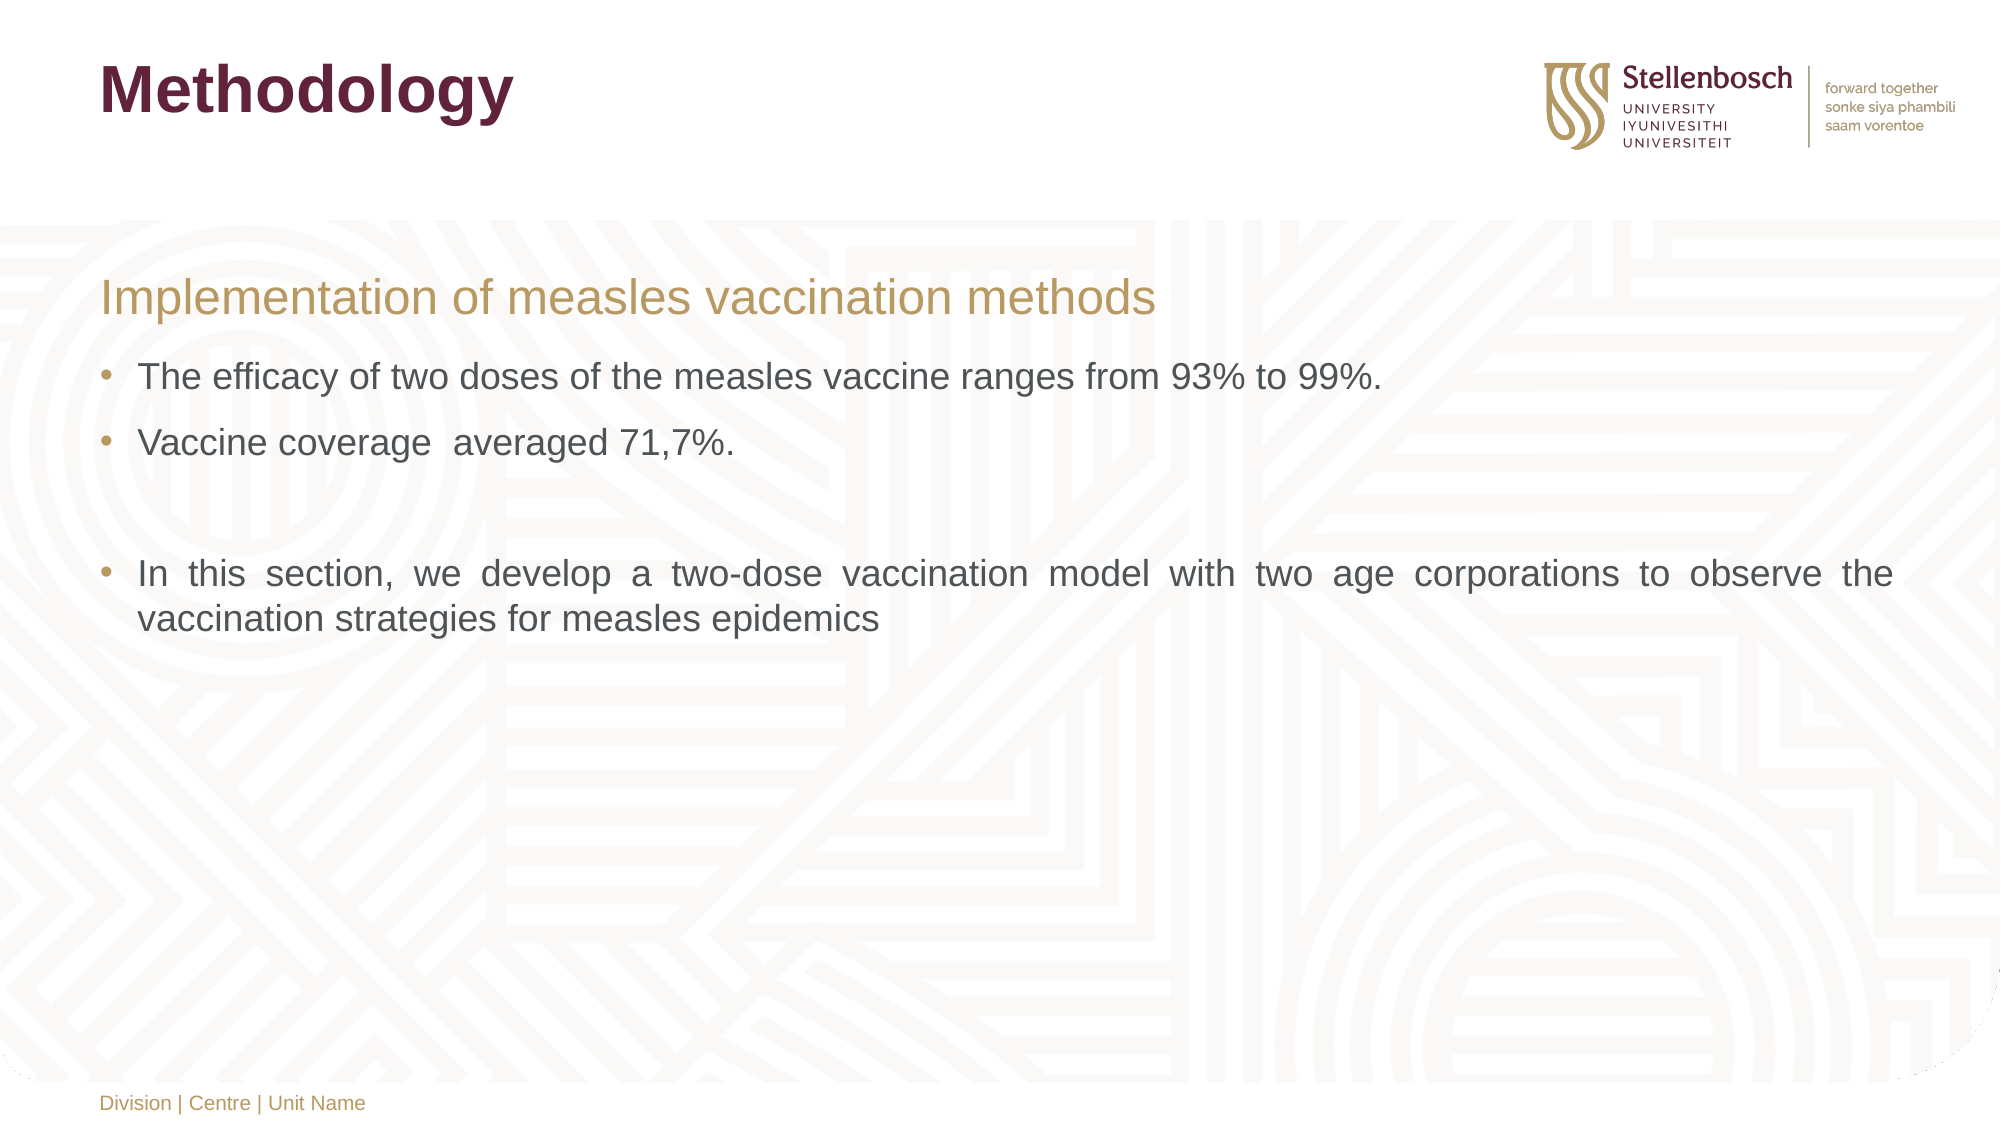

# Methodology
Implementation of measles vaccination methods

The efficacy of two doses of the measles vaccine ranges from 93% to 99%.
Vaccine coverage  averaged 71,7%.

In this section, we develop a two-dose vaccination model with two age corporations to observe the vaccination strategies for measles epidemics